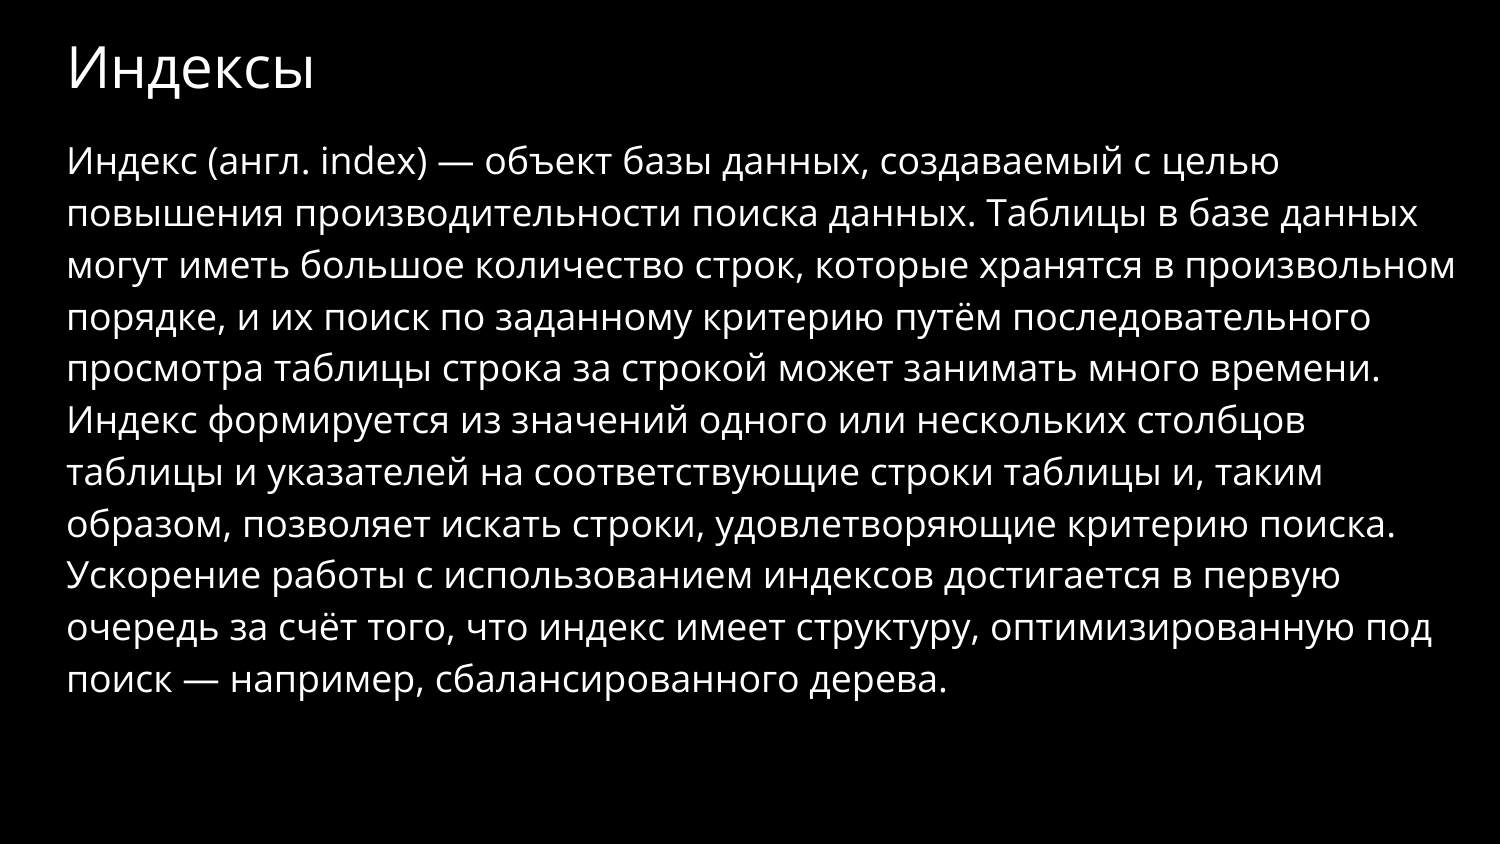

# Индексы
Индекс (англ. index) — объект базы данных, создаваемый с целью повышения производительности поиска данных. Таблицы в базе данных могут иметь большое количество строк, которые хранятся в произвольном порядке, и их поиск по заданному критерию путём последовательного просмотра таблицы строка за строкой может занимать много времени. Индекс формируется из значений одного или нескольких столбцов таблицы и указателей на соответствующие строки таблицы и, таким образом, позволяет искать строки, удовлетворяющие критерию поиска. Ускорение работы с использованием индексов достигается в первую очередь за счёт того, что индекс имеет структуру, оптимизированную под поиск — например, сбалансированного дерева.